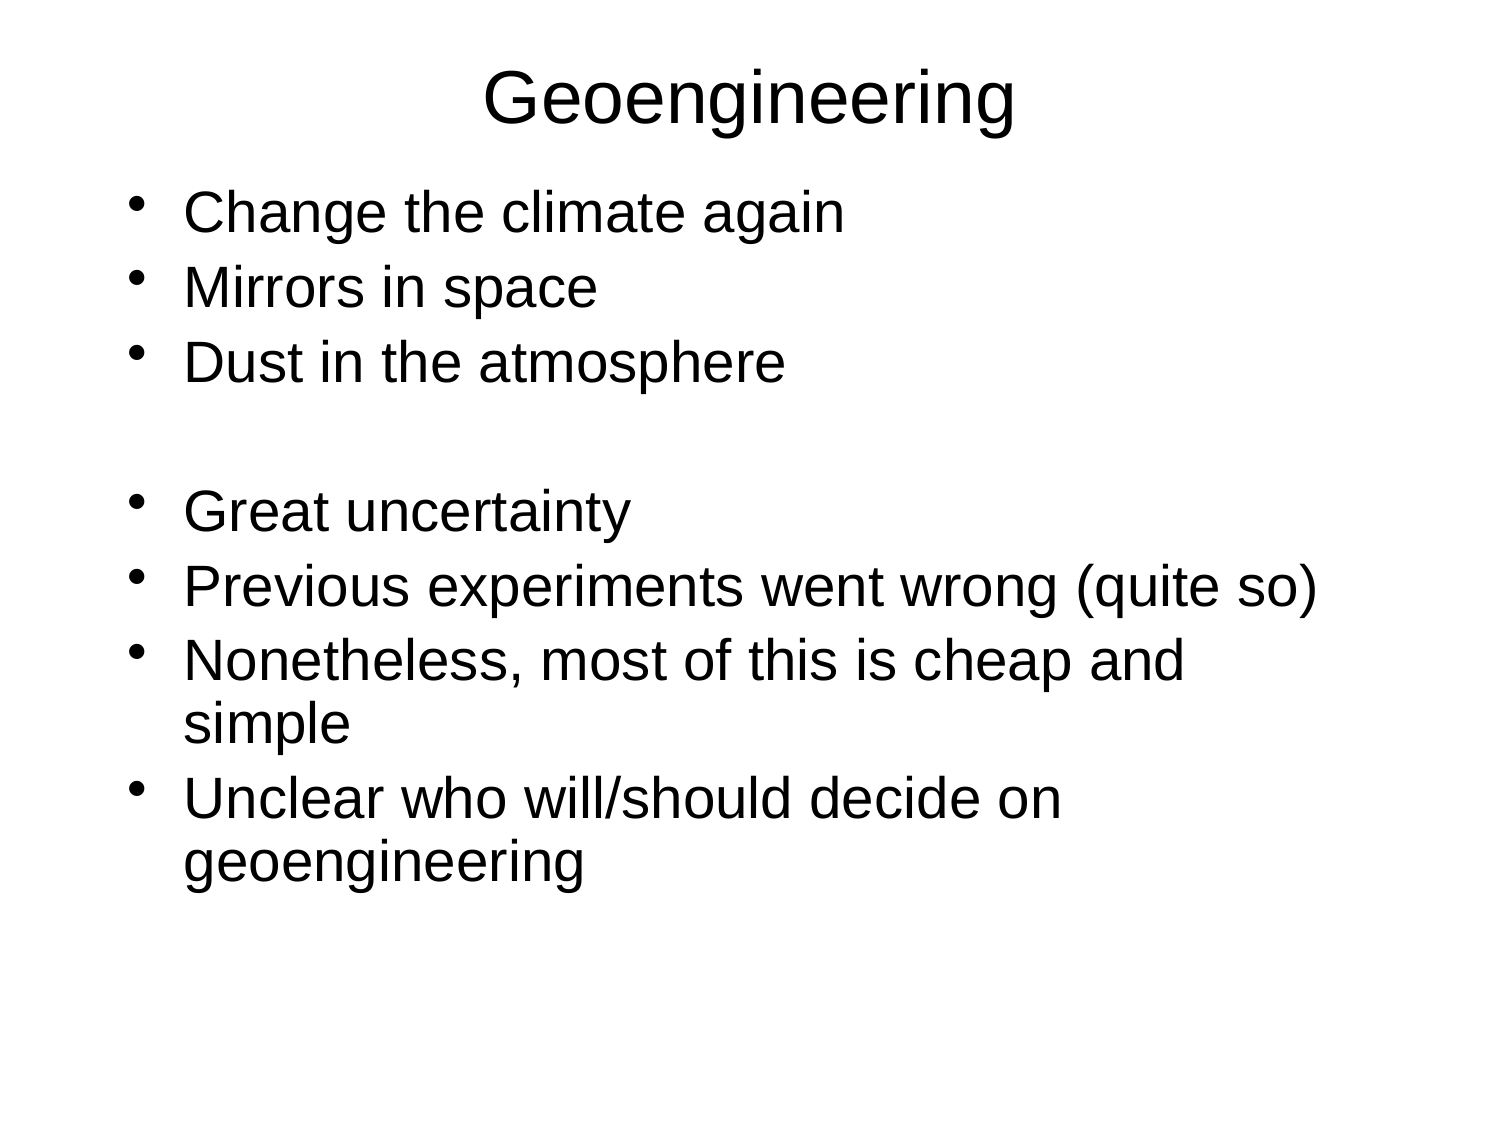

# Geoengineering
Change the climate again
Mirrors in space
Dust in the atmosphere

Great uncertainty
Previous experiments went wrong (quite so)
Nonetheless, most of this is cheap and simple
Unclear who will/should decide on geoengineering